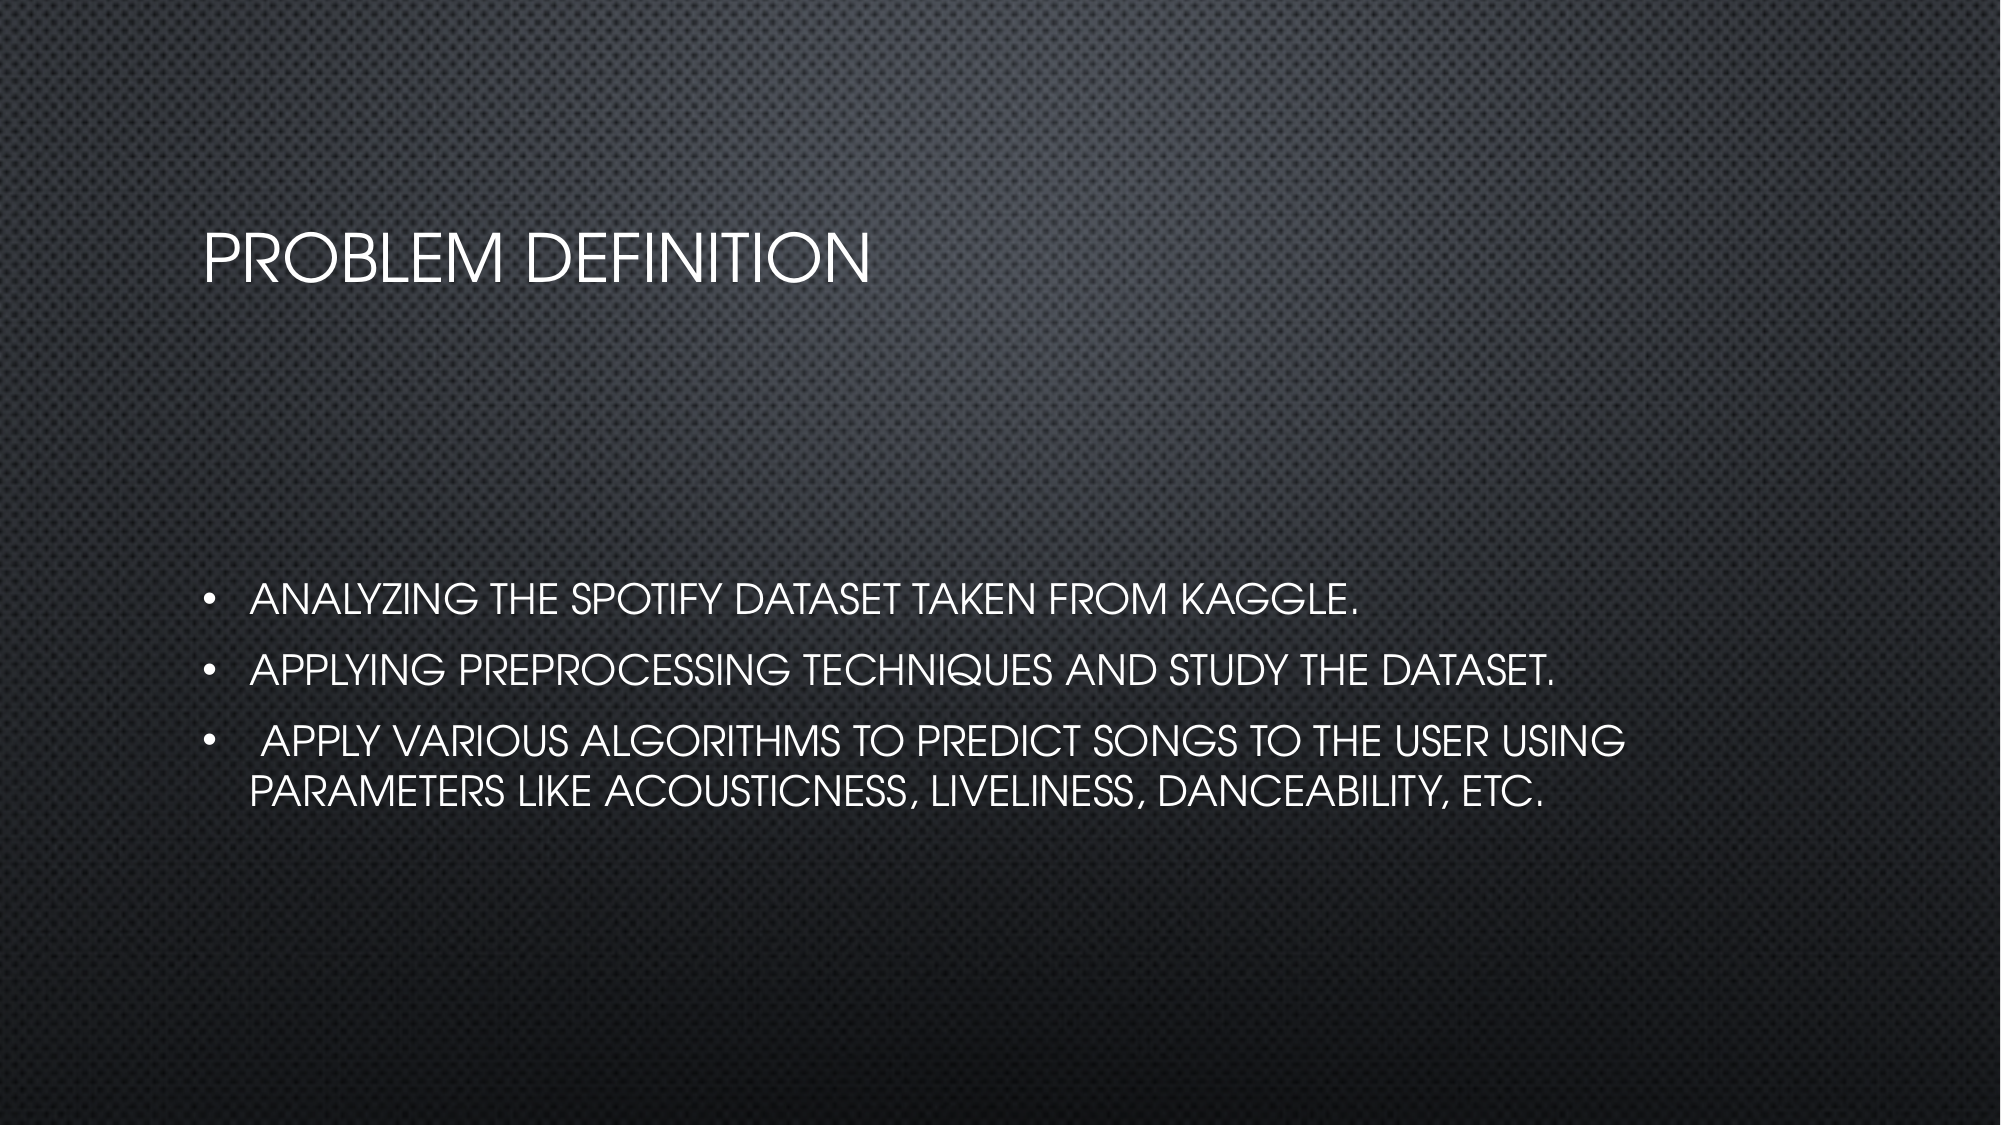

# Problem definition
Analyzing the Spotify dataset taken from Kaggle.
Applying preprocessing techniques and study the dataset.
 Apply various algorithms to predict songs to the user using parameters like acousticness, liveliness, danceability, etc.